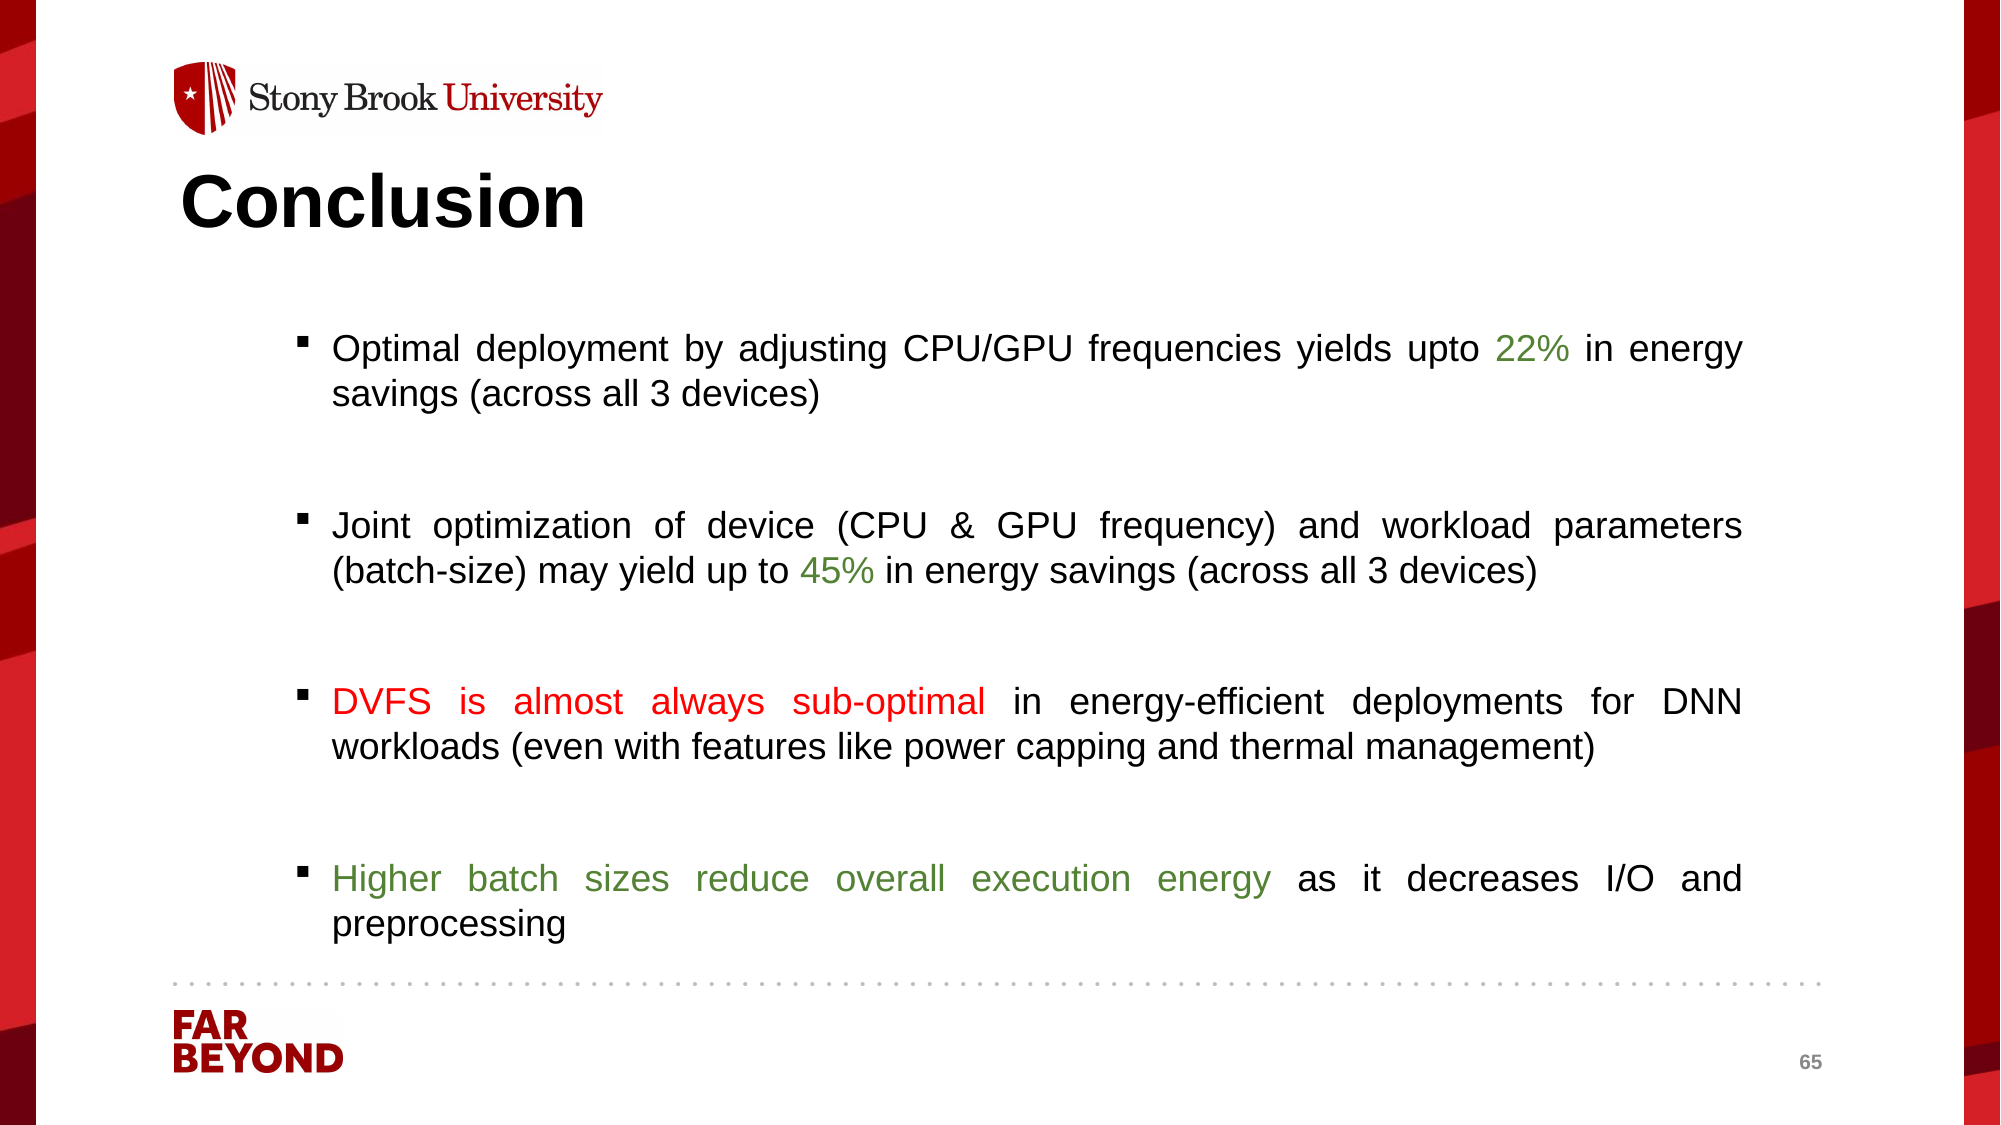

# Conclusion
Optimal deployment by adjusting CPU/GPU frequencies yields upto 22% in energy savings (across all 3 devices)

Joint optimization of device (CPU & GPU frequency) and workload parameters (batch-size) may yield up to 45% in energy savings (across all 3 devices)

DVFS is almost always sub-optimal in energy-efficient deployments for DNN workloads (even with features like power capping and thermal management)

Higher batch sizes reduce overall execution energy as it decreases I/O and preprocessing

65